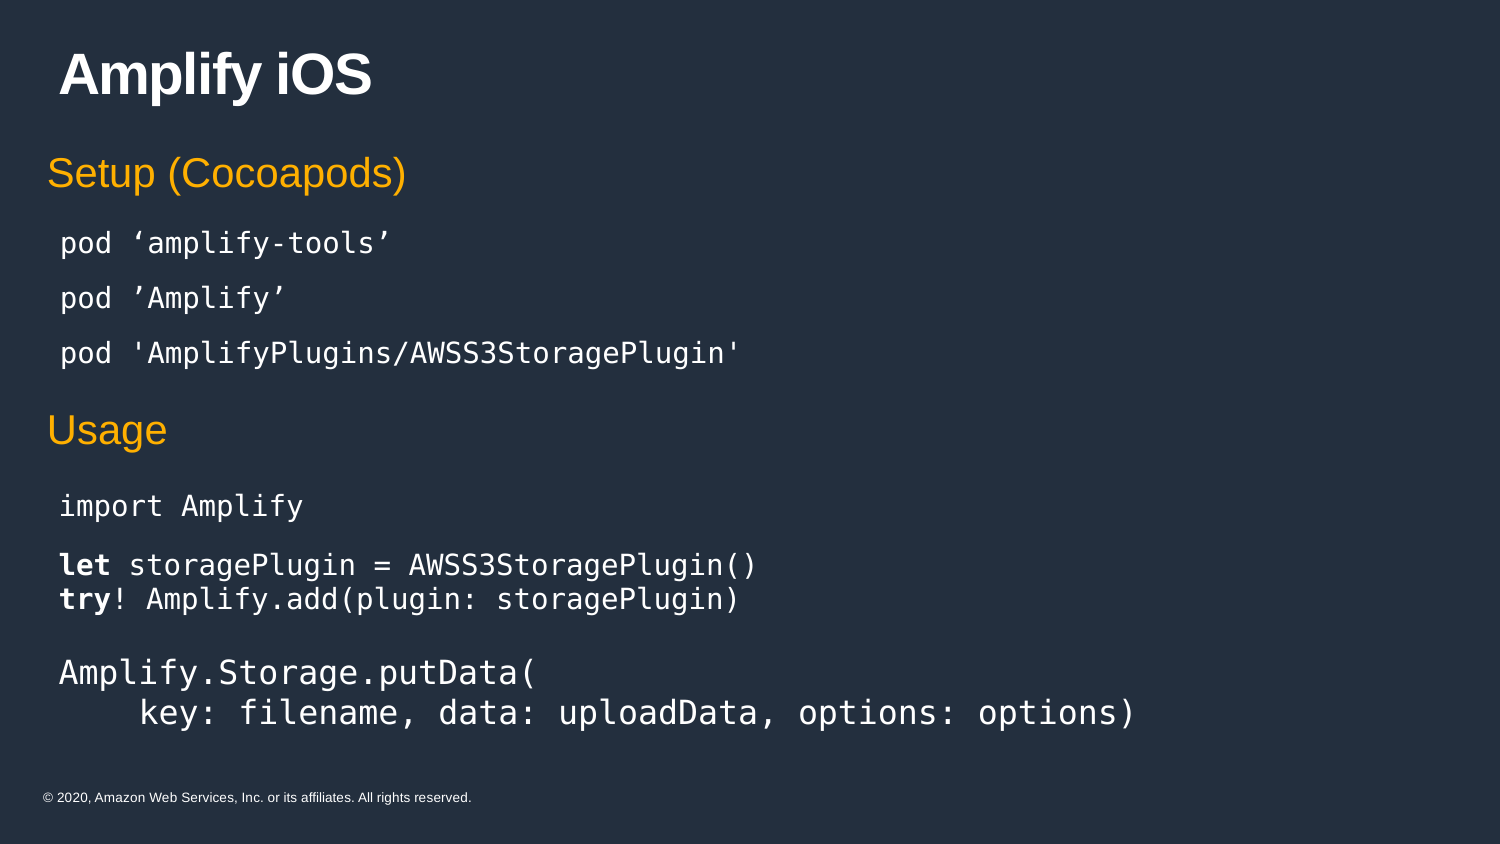

# Amplify iOS
Setup (Cocoapods)
pod ‘amplify-tools’
pod ’Amplify’
pod 'AmplifyPlugins/AWSS3StoragePlugin'

Usage

import Amplify
let storagePlugin = AWSS3StoragePlugin()
try! Amplify.add(plugin: storagePlugin)

Amplify.Storage.putData(
    key: filename, data: uploadData, options: options)